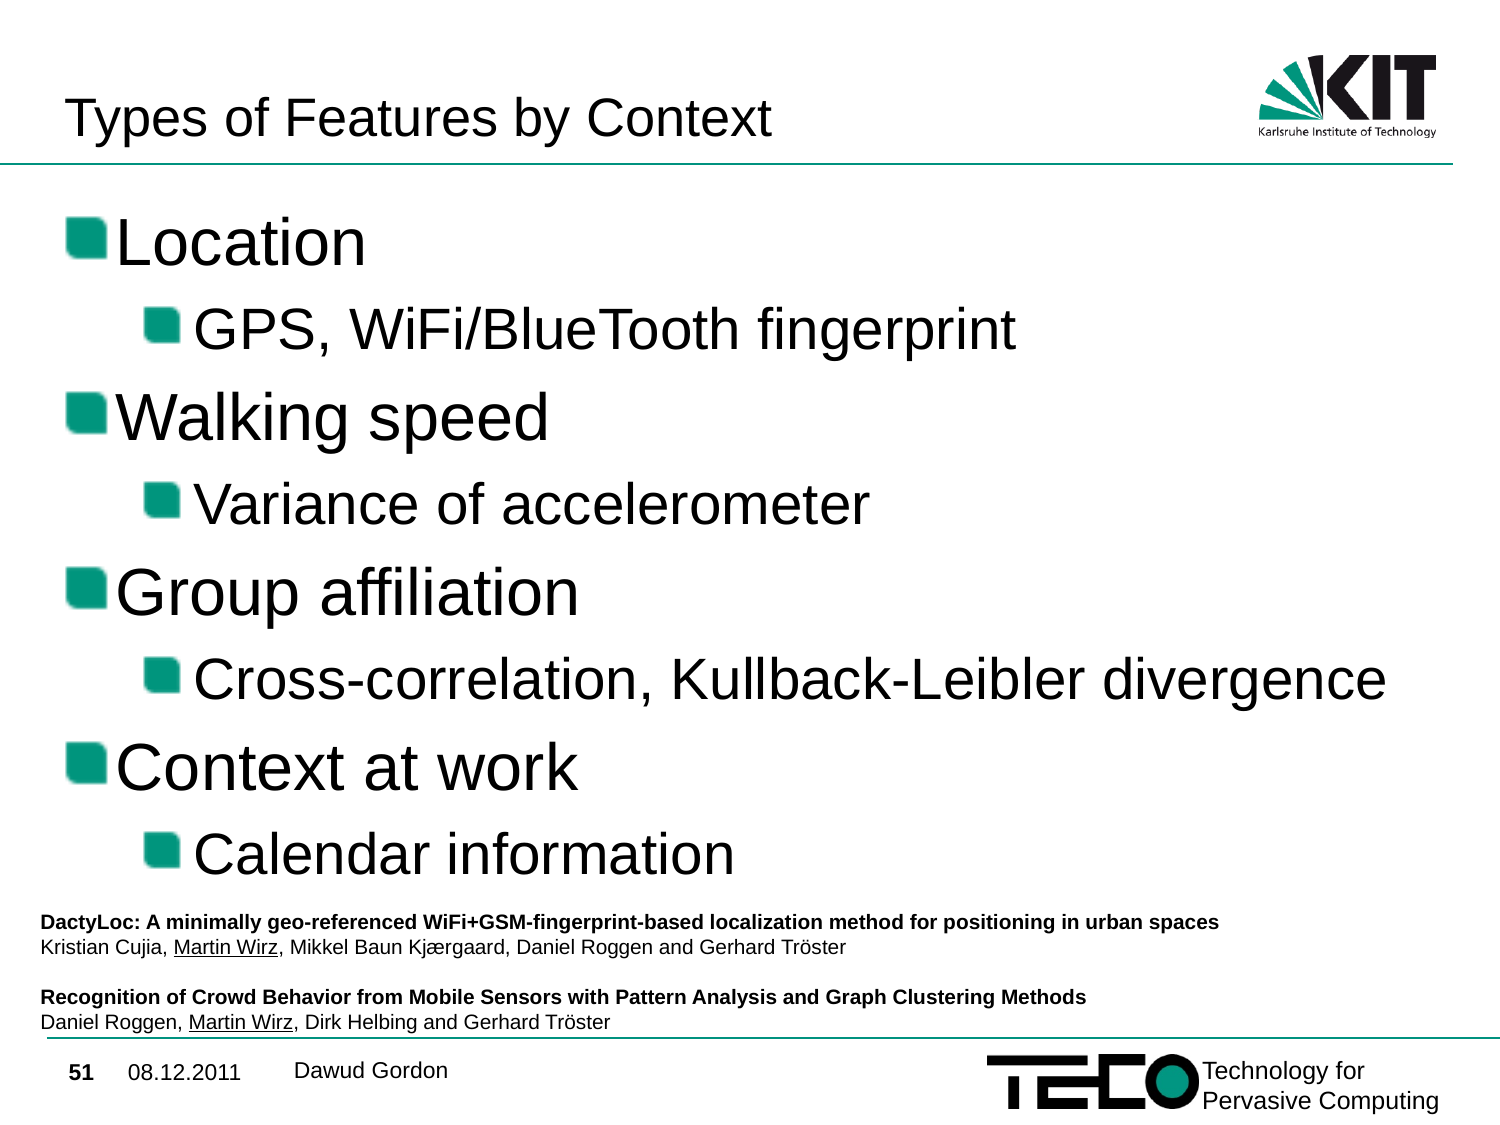

# Types of Features by Context
Location
GPS, WiFi/BlueTooth fingerprint
Walking speed
Variance of accelerometer
Group affiliation
Cross-correlation, Kullback-Leibler divergence
Context at work
Calendar information

DactyLoc: A minimally geo-referenced WiFi+GSM-fingerprint-based localization method for positioning in urban spaces
Kristian Cujia, Martin Wirz, Mikkel Baun Kjærgaard, Daniel Roggen and Gerhard Tröster

Recognition of Crowd Behavior from Mobile Sensors with Pattern Analysis and Graph Clustering Methods
Daniel Roggen, Martin Wirz, Dirk Helbing and Gerhard Tröster
Dawud Gordon